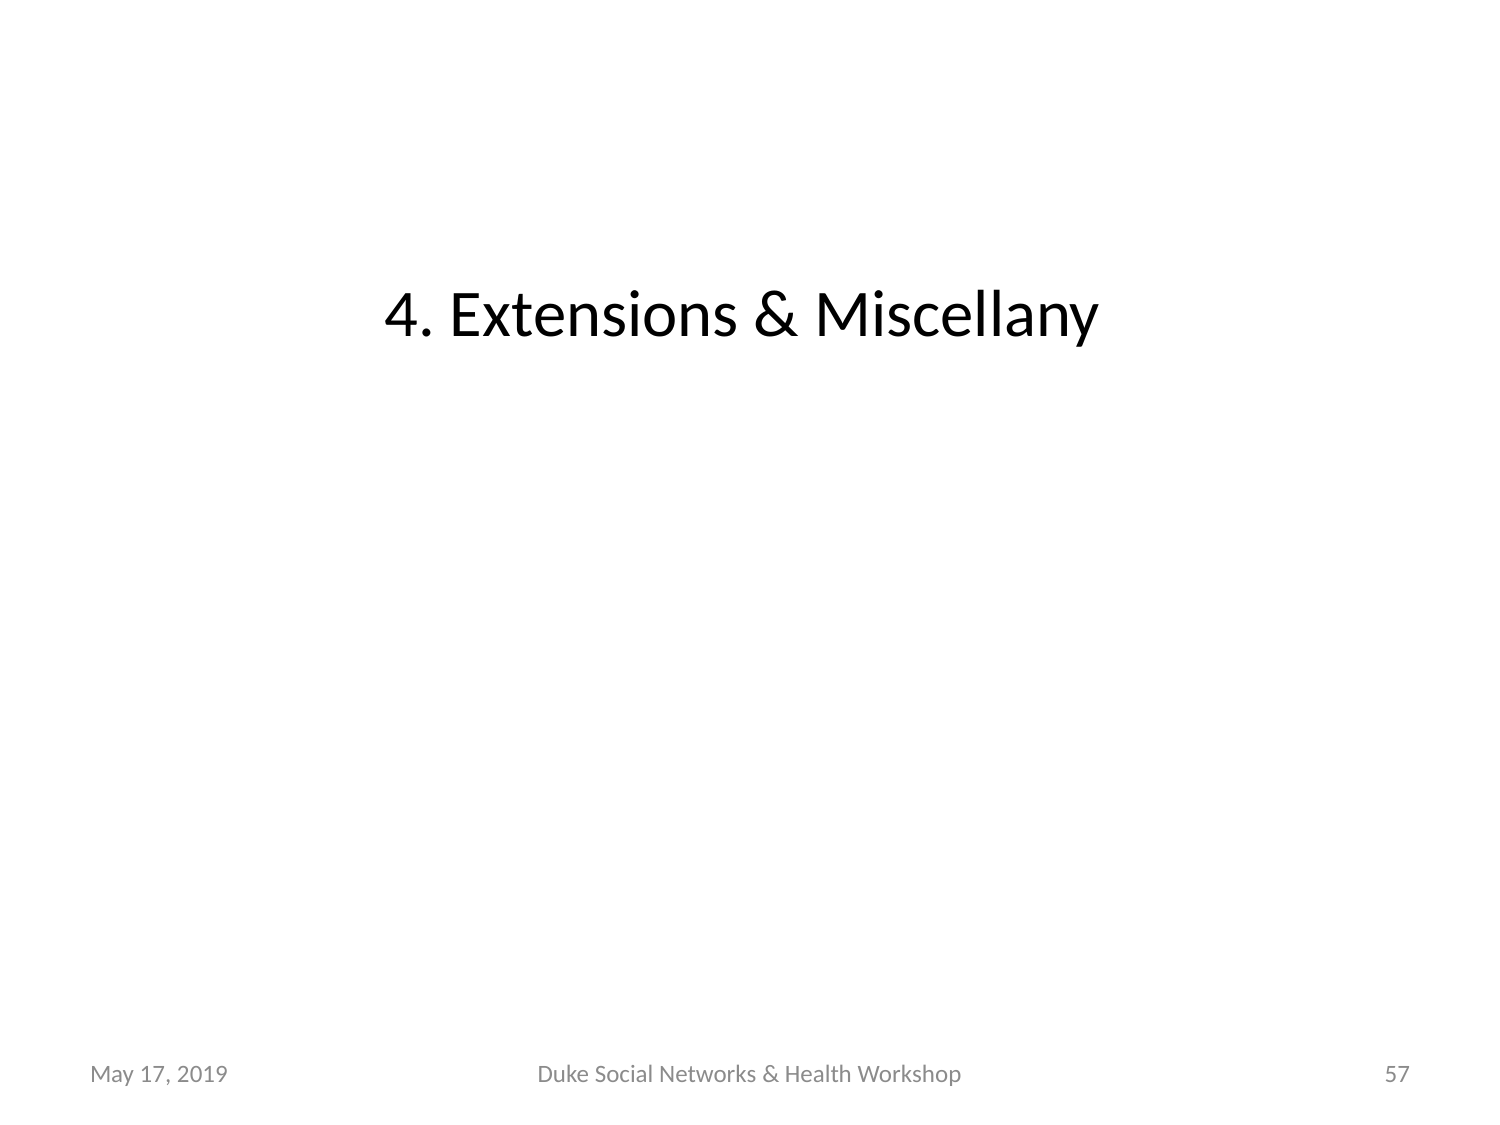

4. Extensions & Miscellany
May 17, 2019
Duke Social Networks & Health Workshop
57